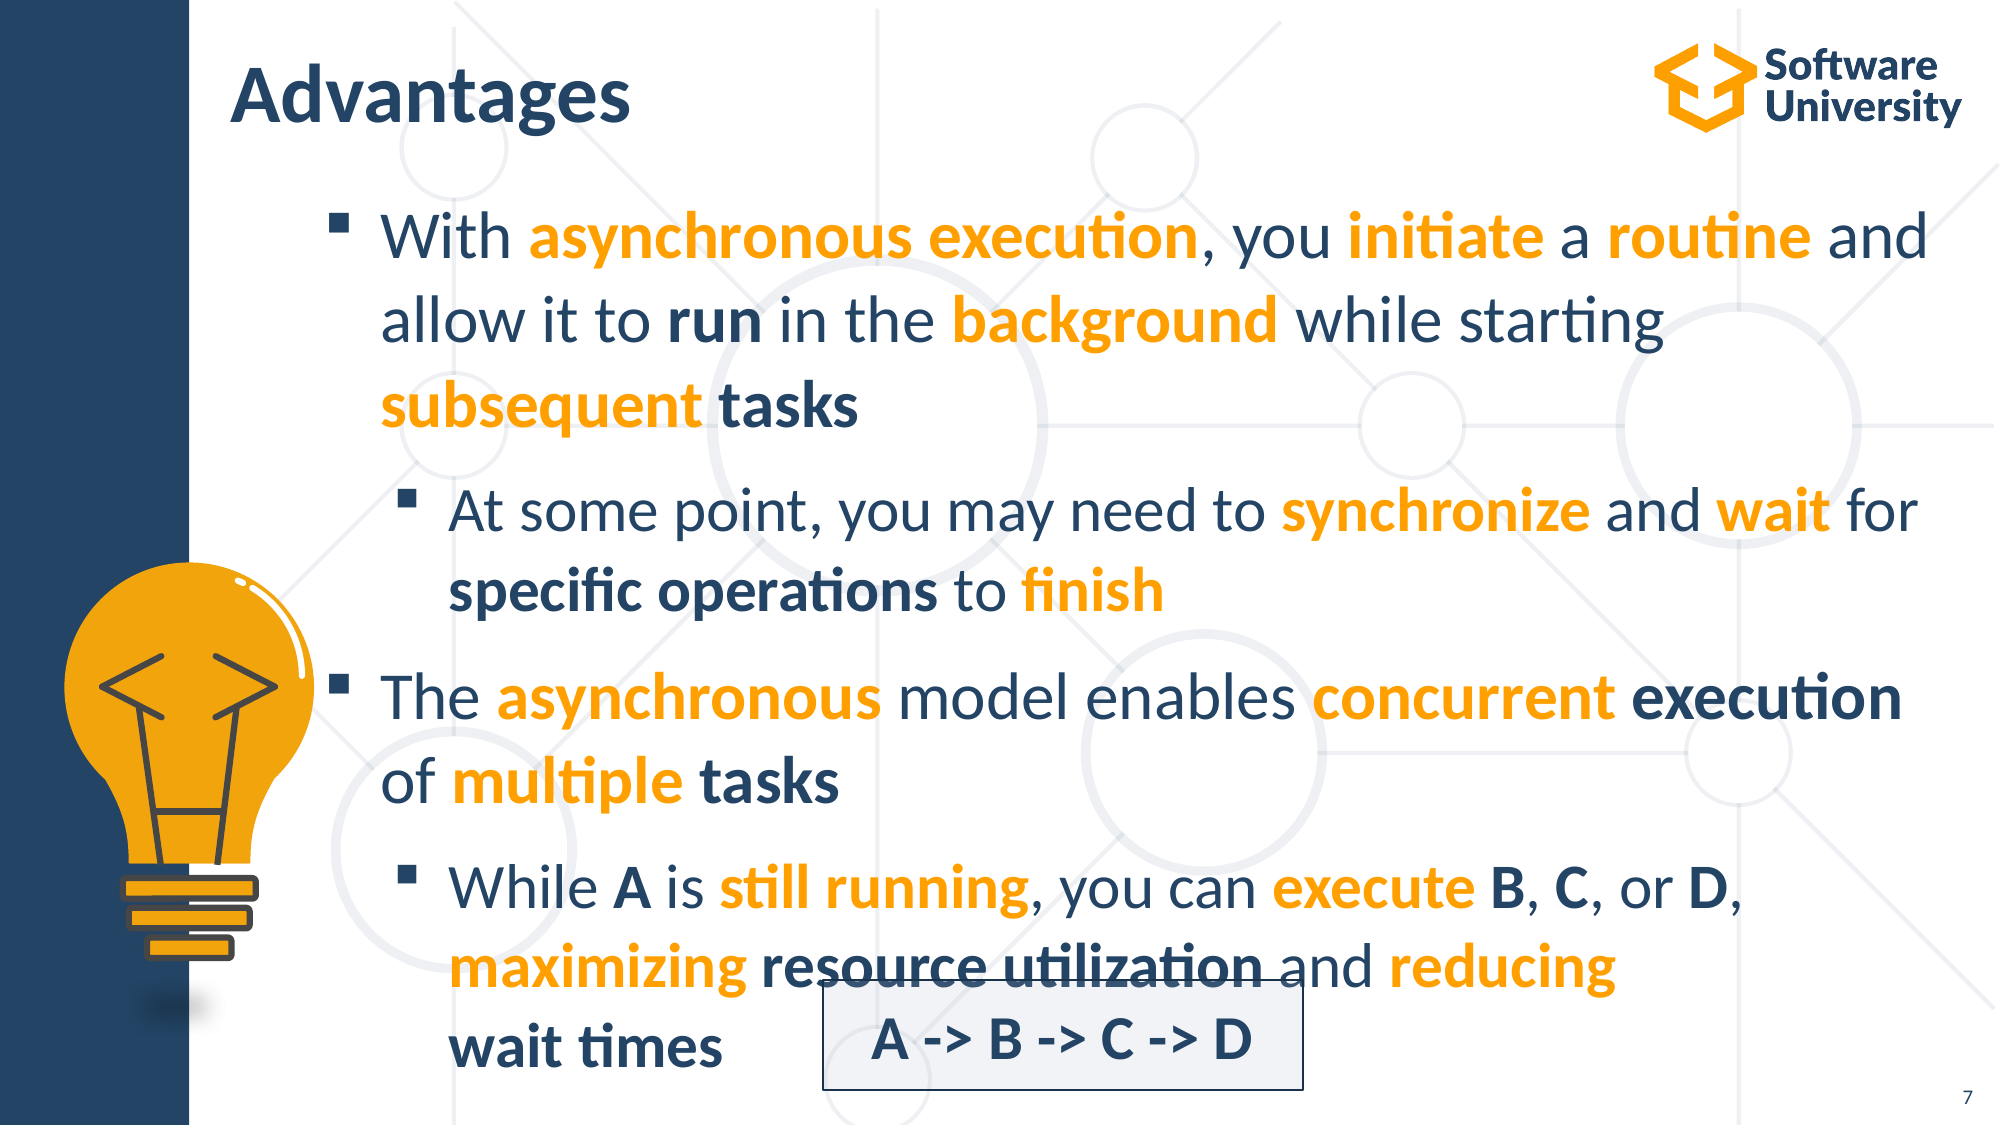

# Advantages
With asynchronous execution, you initiate a routine and allow it to run in the background while starting subsequent tasks
At some point, you may need to synchronize and wait for specific operations to finish
The asynchronous model enables concurrent execution of multiple tasks
While A is still running, you can execute B, C, or D, maximizing resource utilization and reducing
wait times
A -> B -> C -> D
7